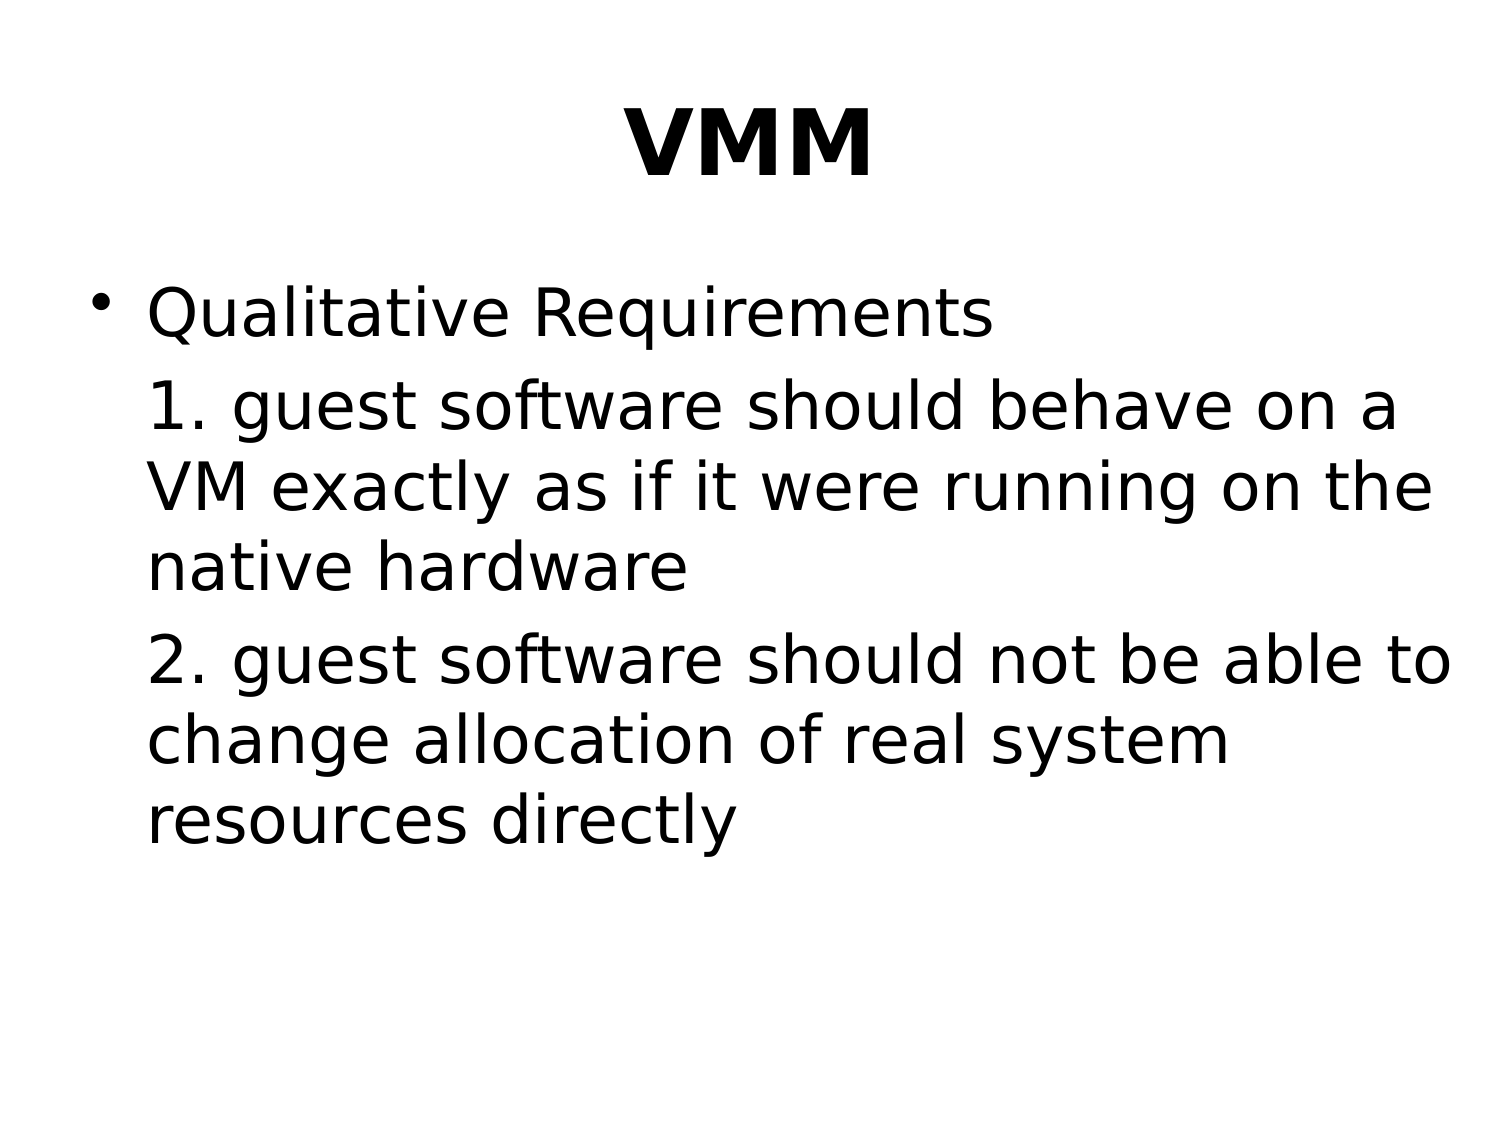

# VMM
Qualitative Requirements
	1. guest software should behave on a VM exactly as if it were running on the native hardware
	2. guest software should not be able to change allocation of real system resources directly